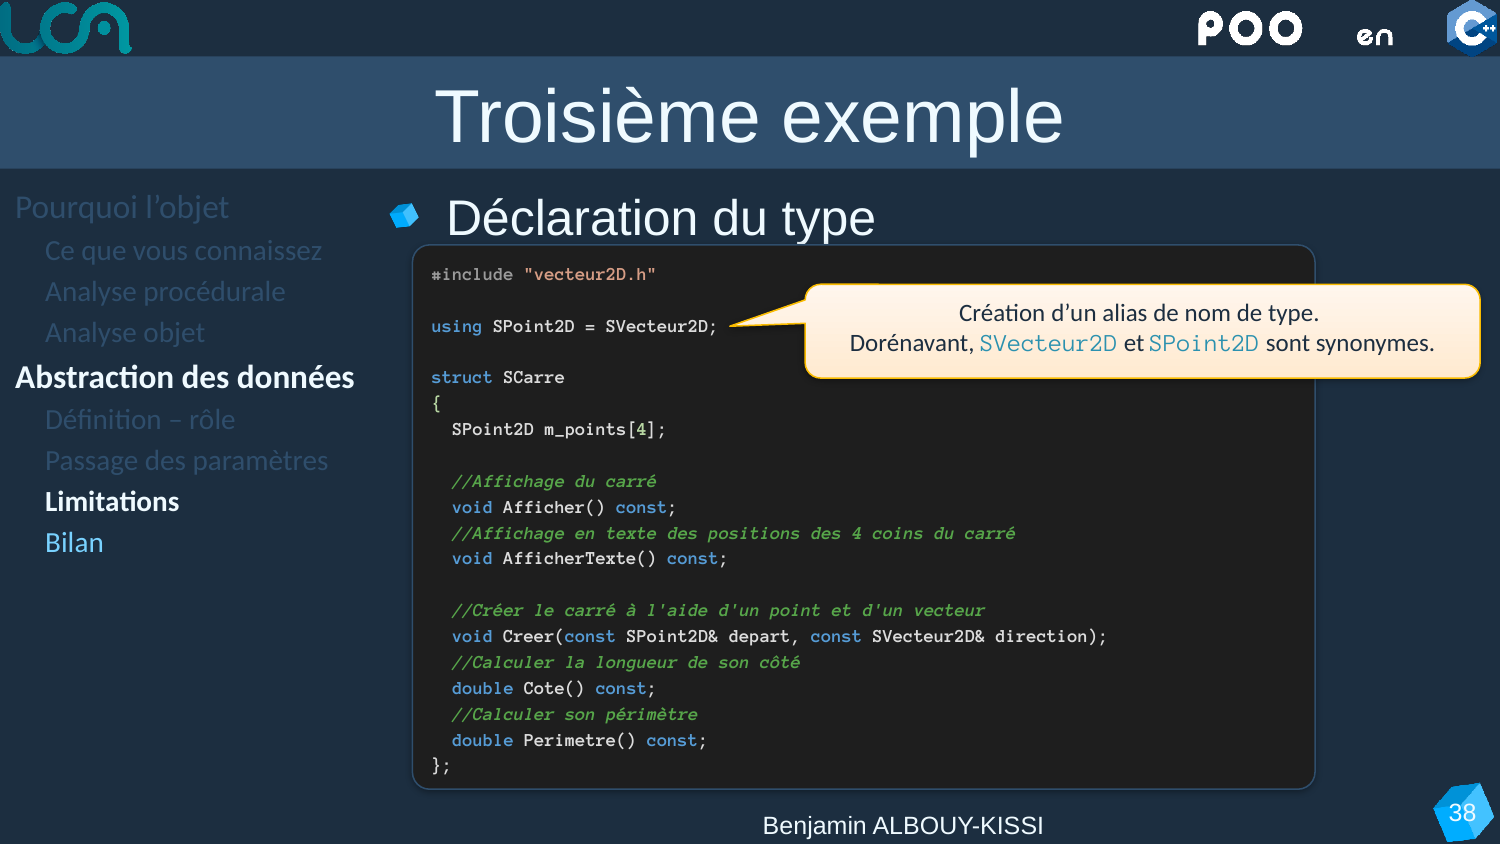

# Troisième exemple
Pourquoi l’objet
Ce que vous connaissez
Analyse procédurale
Analyse objet
Abstraction des données
Définition – rôle
Passage des paramètres
Limitations
Bilan
Déclaration du type
#include "vecteur2D.h"

using SPoint2D = SVecteur2D;

struct SCarre
{
  SPoint2D m_points[4];

  //Affichage du carré
  void Afficher() const;
  //Affichage en texte des positions des 4 coins du carré
  void AfficherTexte() const;

  //Créer le carré à l'aide d'un point et d'un vecteur
  void Creer(const SPoint2D& depart, const SVecteur2D& direction);
  //Calculer la longueur de son côté
  double Cote() const;
  //Calculer son périmètre
  double Perimetre() const;
};
Création d’un alias de nom de type.
Dorénavant, SVecteur2D et SPoint2D sont synonymes.
38
Benjamin ALBOUY-KISSI